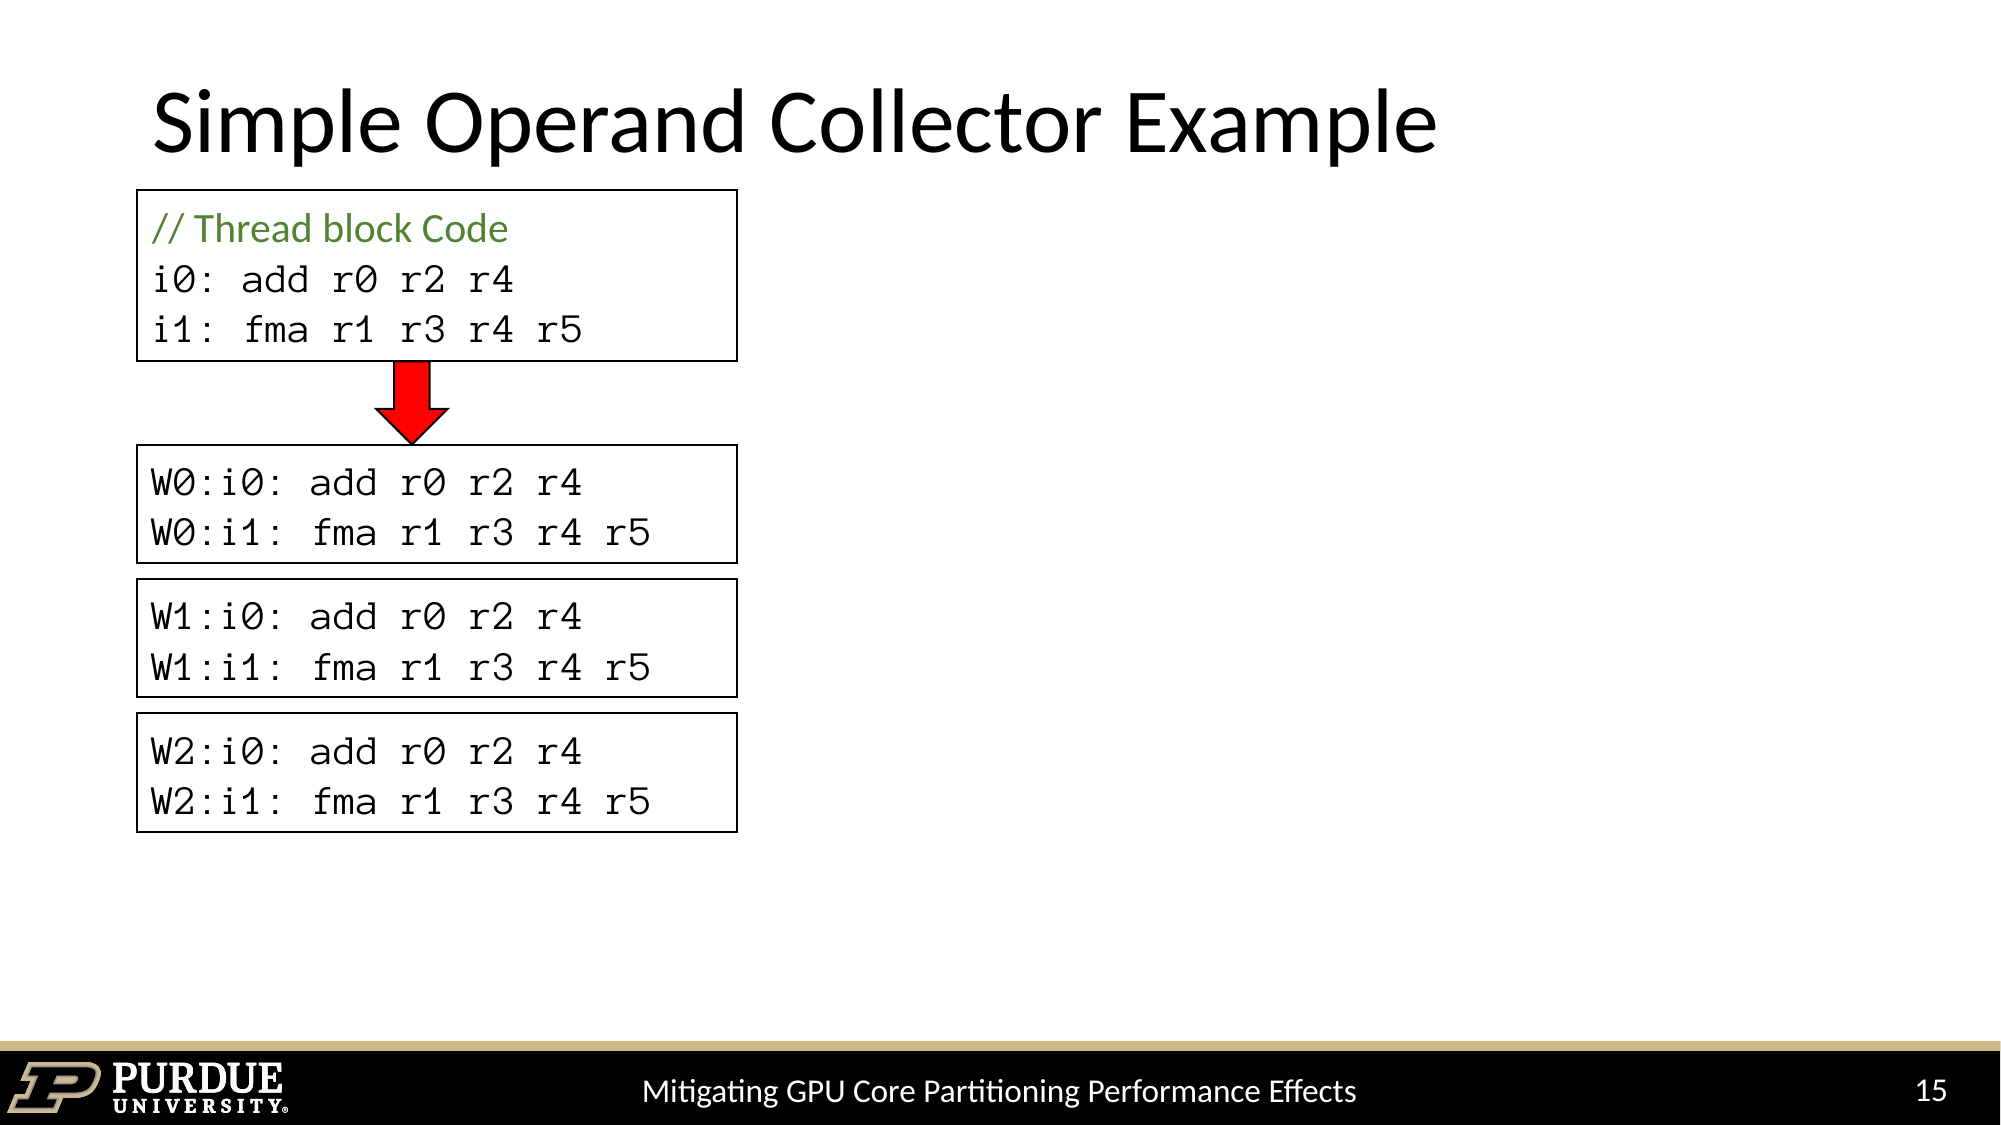

# Simple Operand Collector Example
// Thread block Code
i0: add r0 r2 r4
i1: fma r1 r3 r4 r5

W0:i0: add r0 r2 r4
W0:i1: fma r1 r3 r4 r5
W1:i0: add r0 r2 r4
W1:i1: fma r1 r3 r4 r5
W2:i0: add r0 r2 r4
W2:i1: fma r1 r3 r4 r5
15